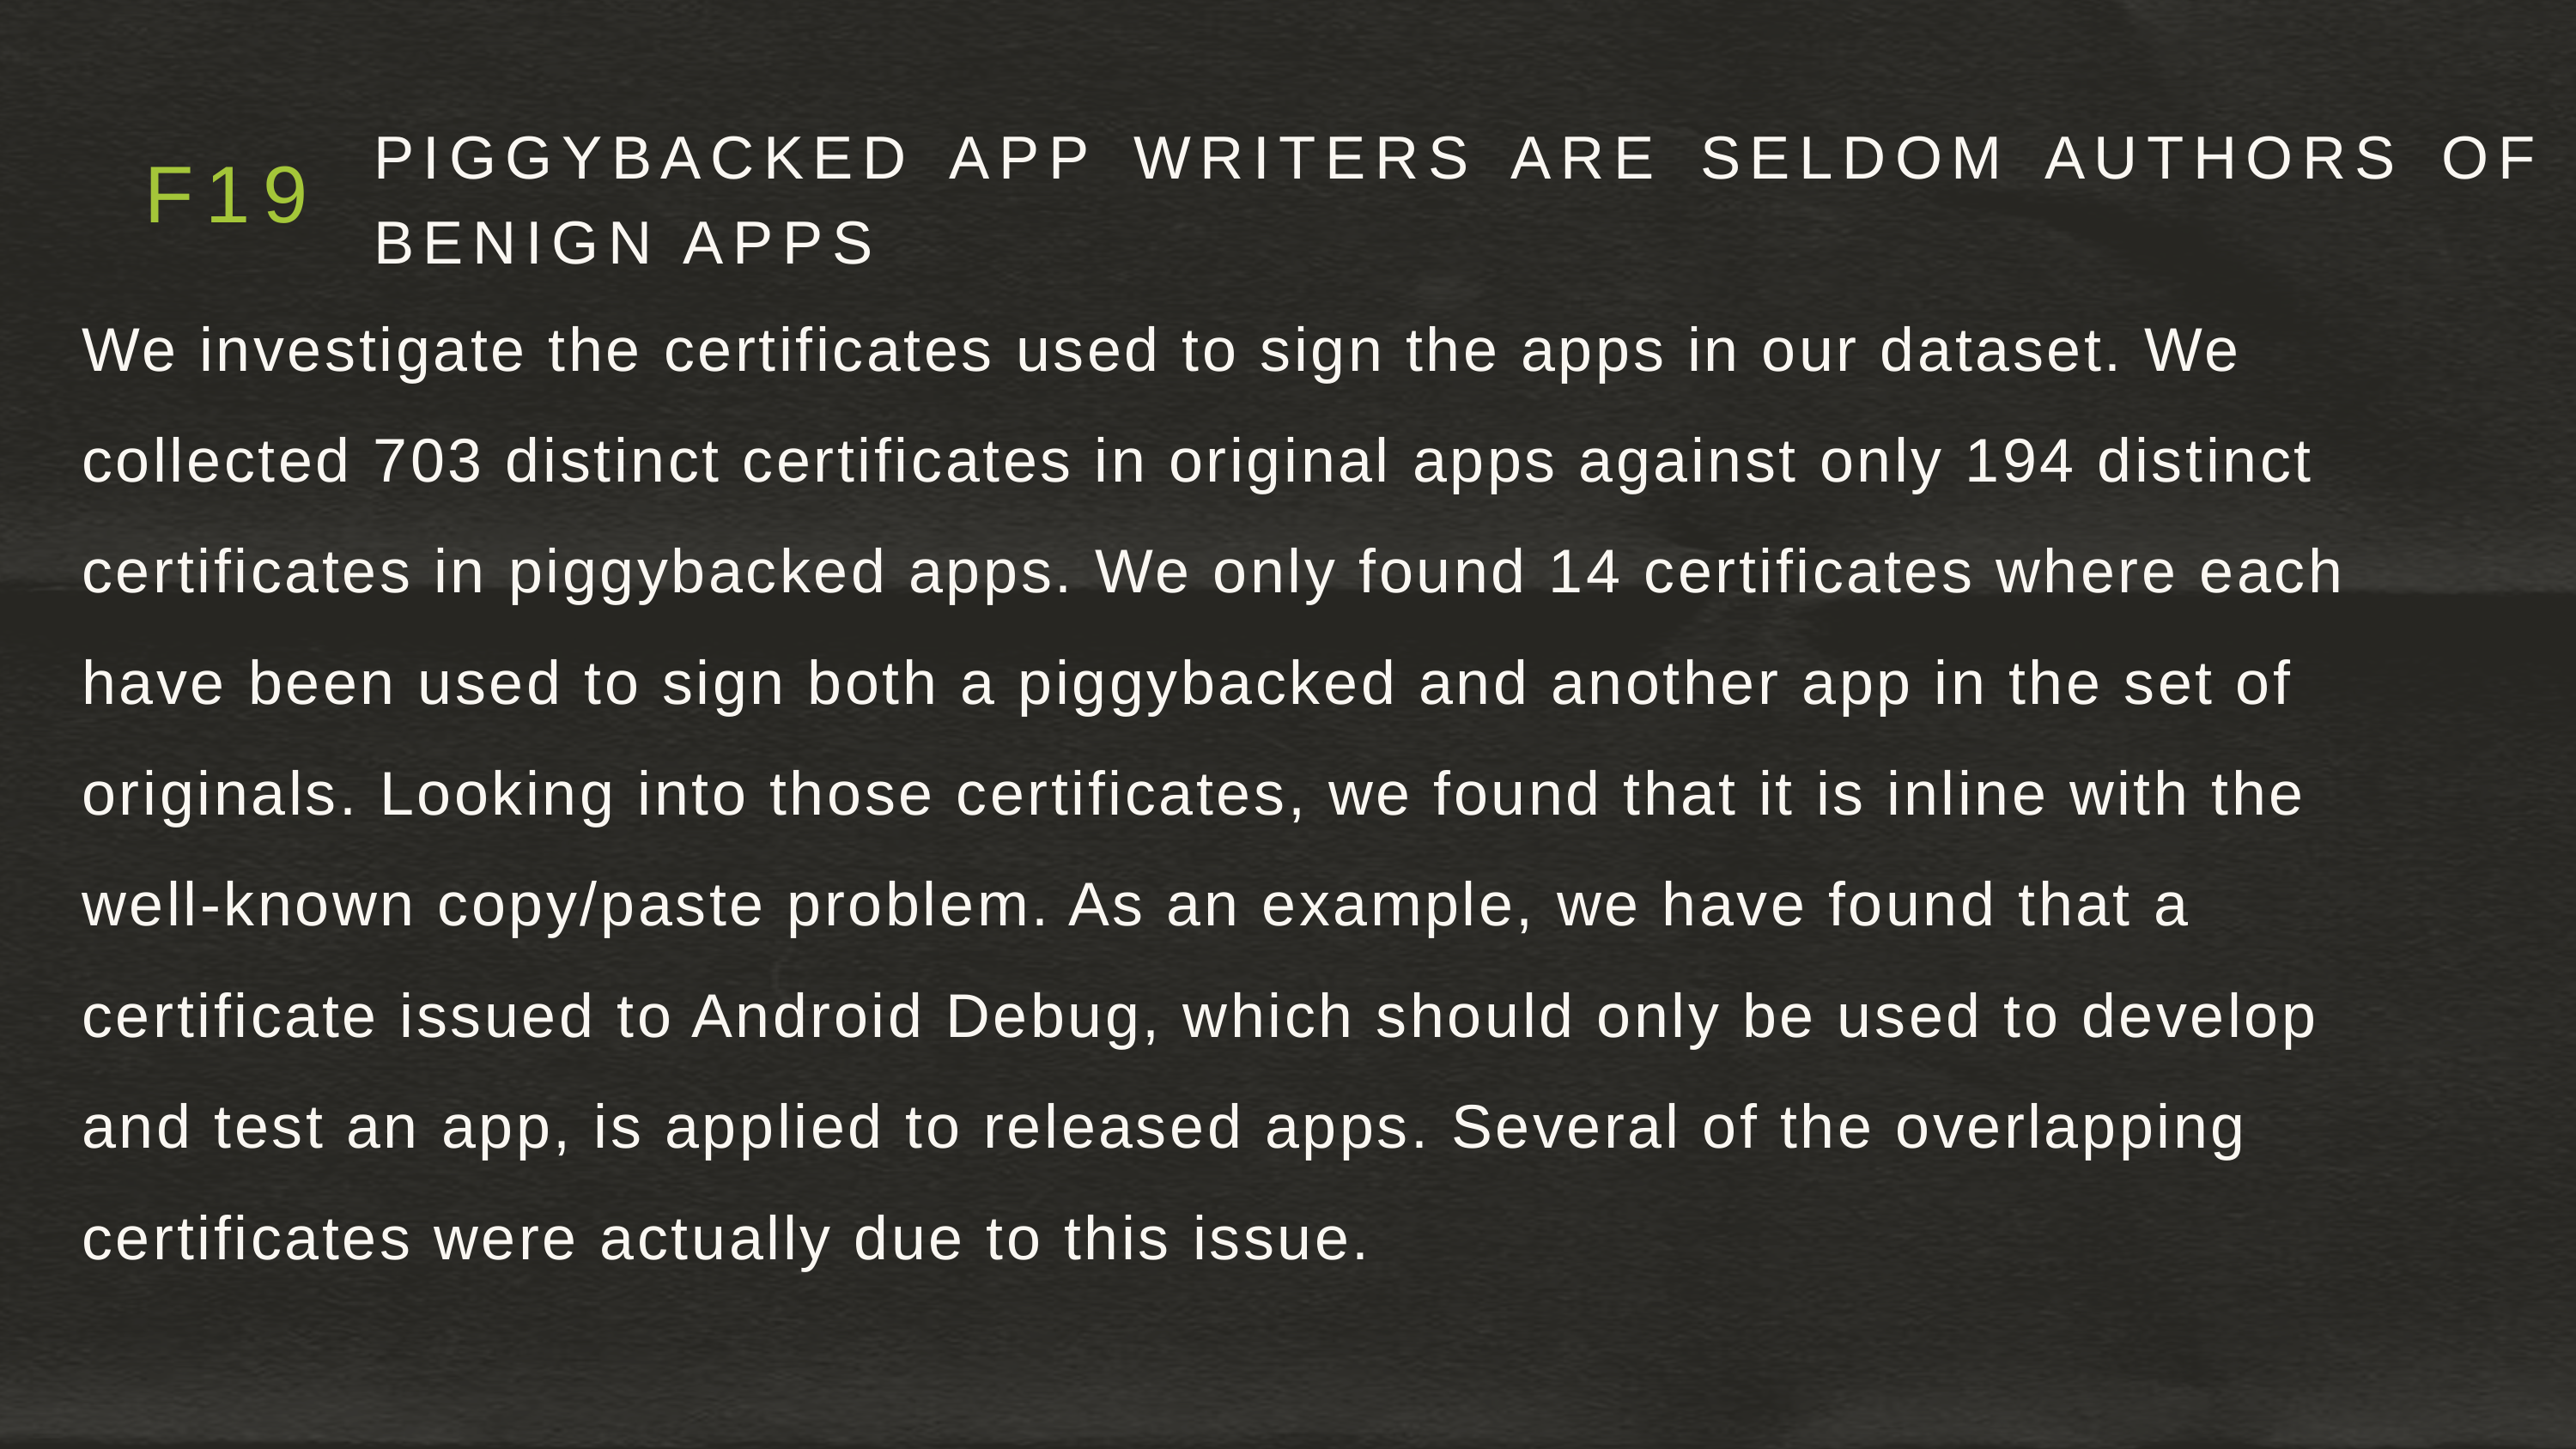

PIGGYBACKED APP WRITERS ARE SELDOM AUTHORS OF BENIGN APPS
F19
We investigate the certificates used to sign the apps in our dataset. We collected 703 distinct certificates in original apps against only 194 distinct certificates in piggybacked apps. We only found 14 certificates where each have been used to sign both a piggybacked and another app in the set of originals. Looking into those certificates, we found that it is inline with the well-known copy/paste problem. As an example, we have found that a certificate issued to Android Debug, which should only be used to develop and test an app, is applied to released apps. Several of the overlapping certificates were actually due to this issue.